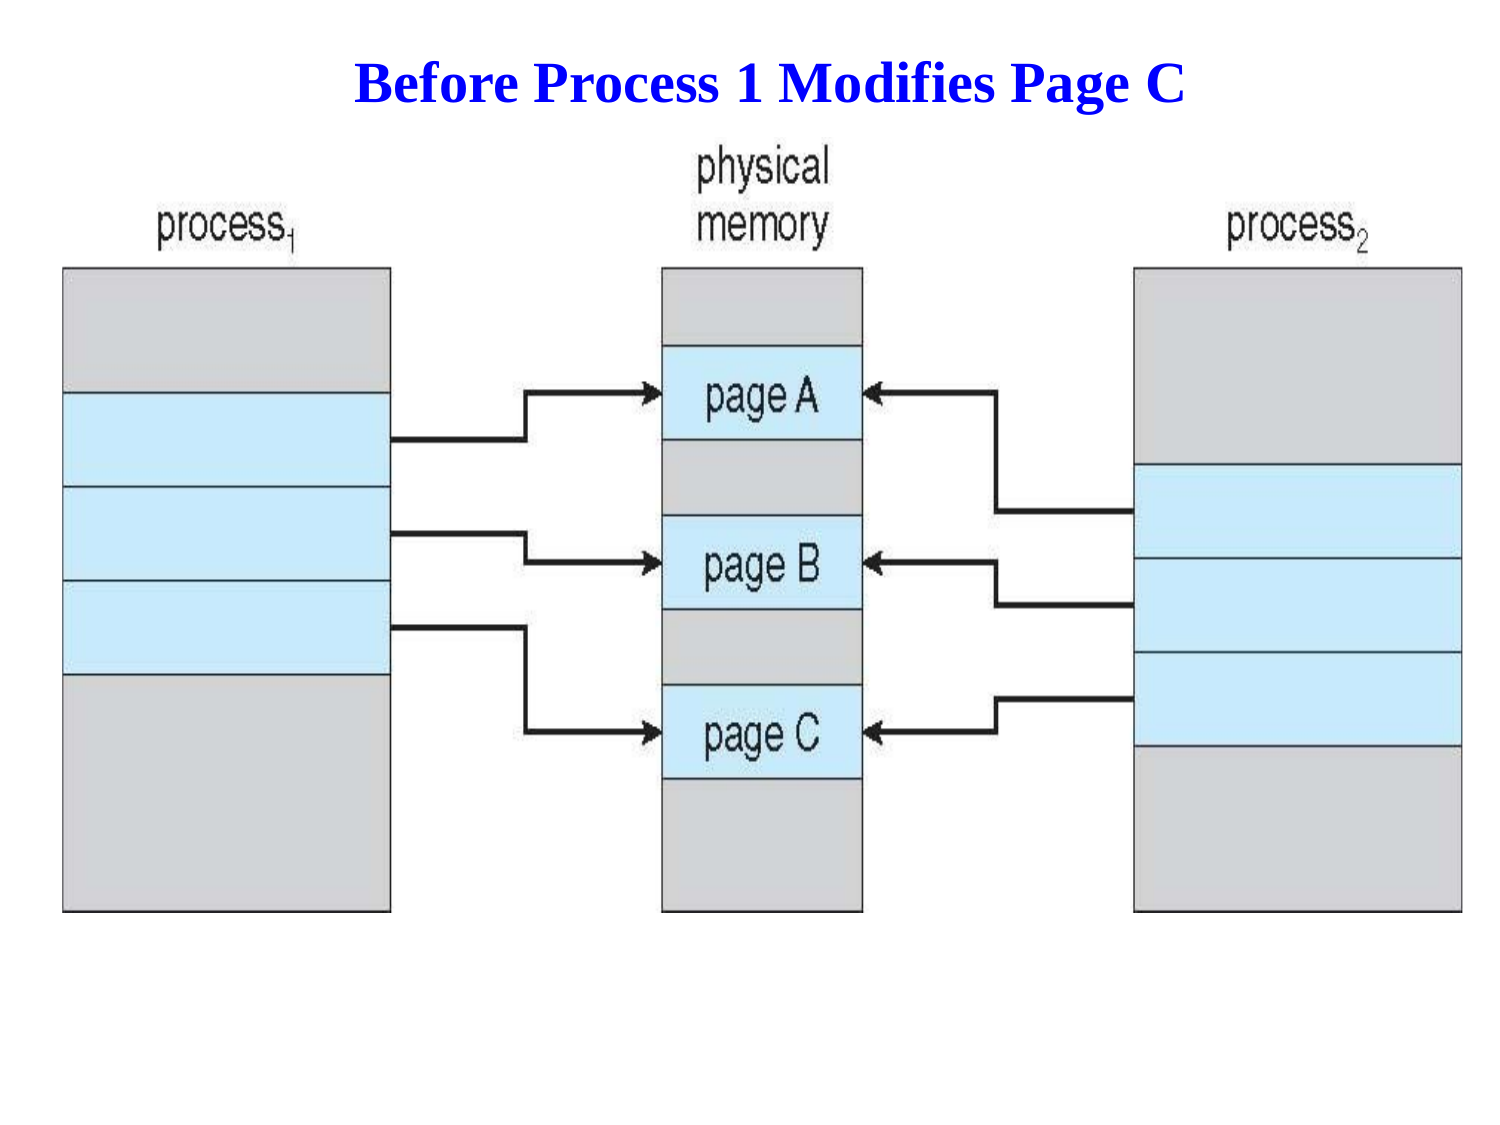

# Before Process 1 Modifies Page C